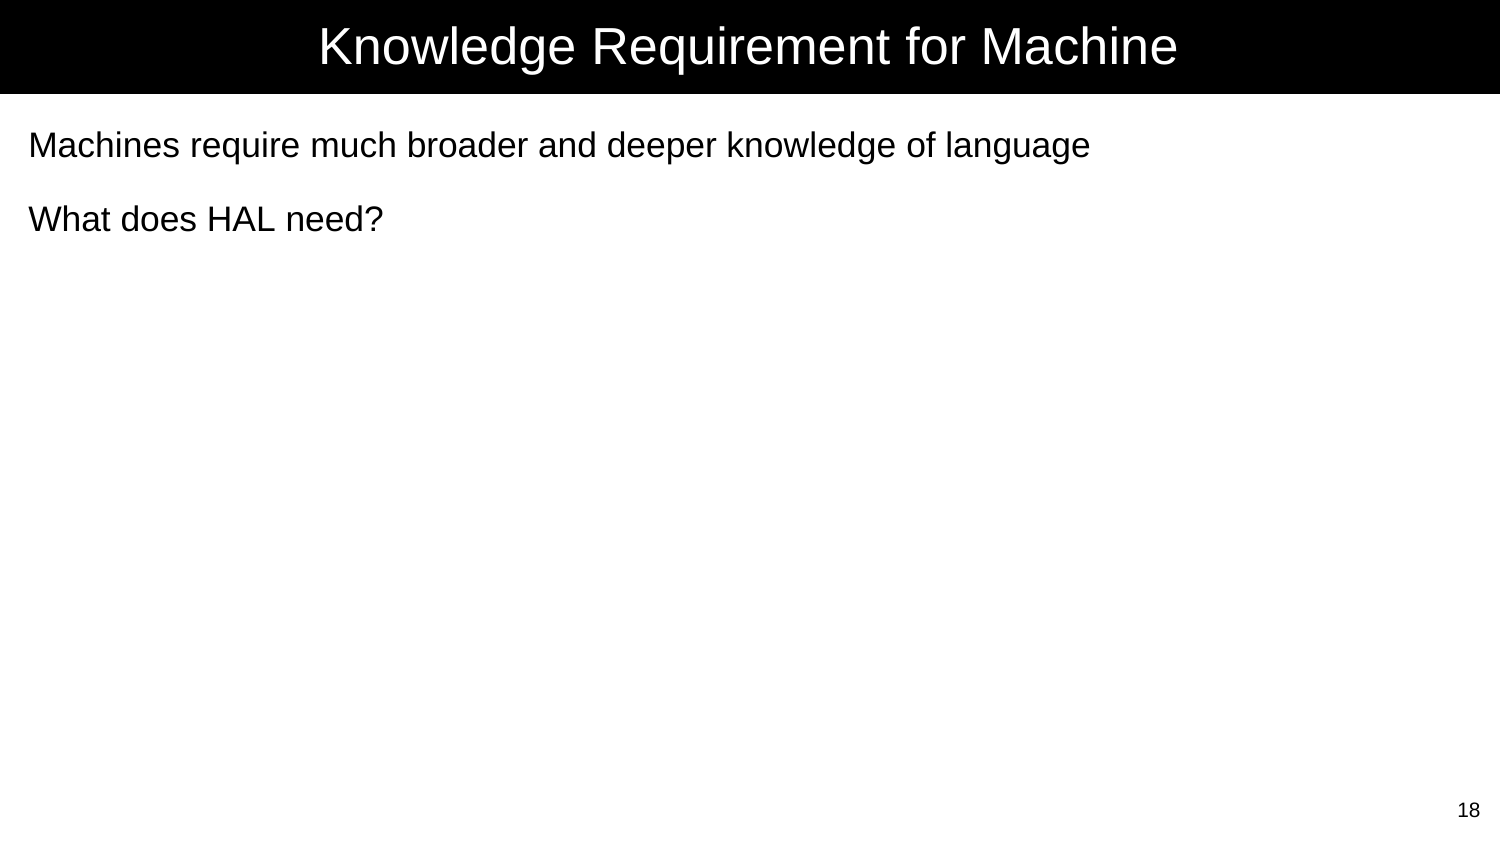

# Knowledge Requirement for Machine
Machines require much broader and deeper knowledge of language
What does HAL need?
18